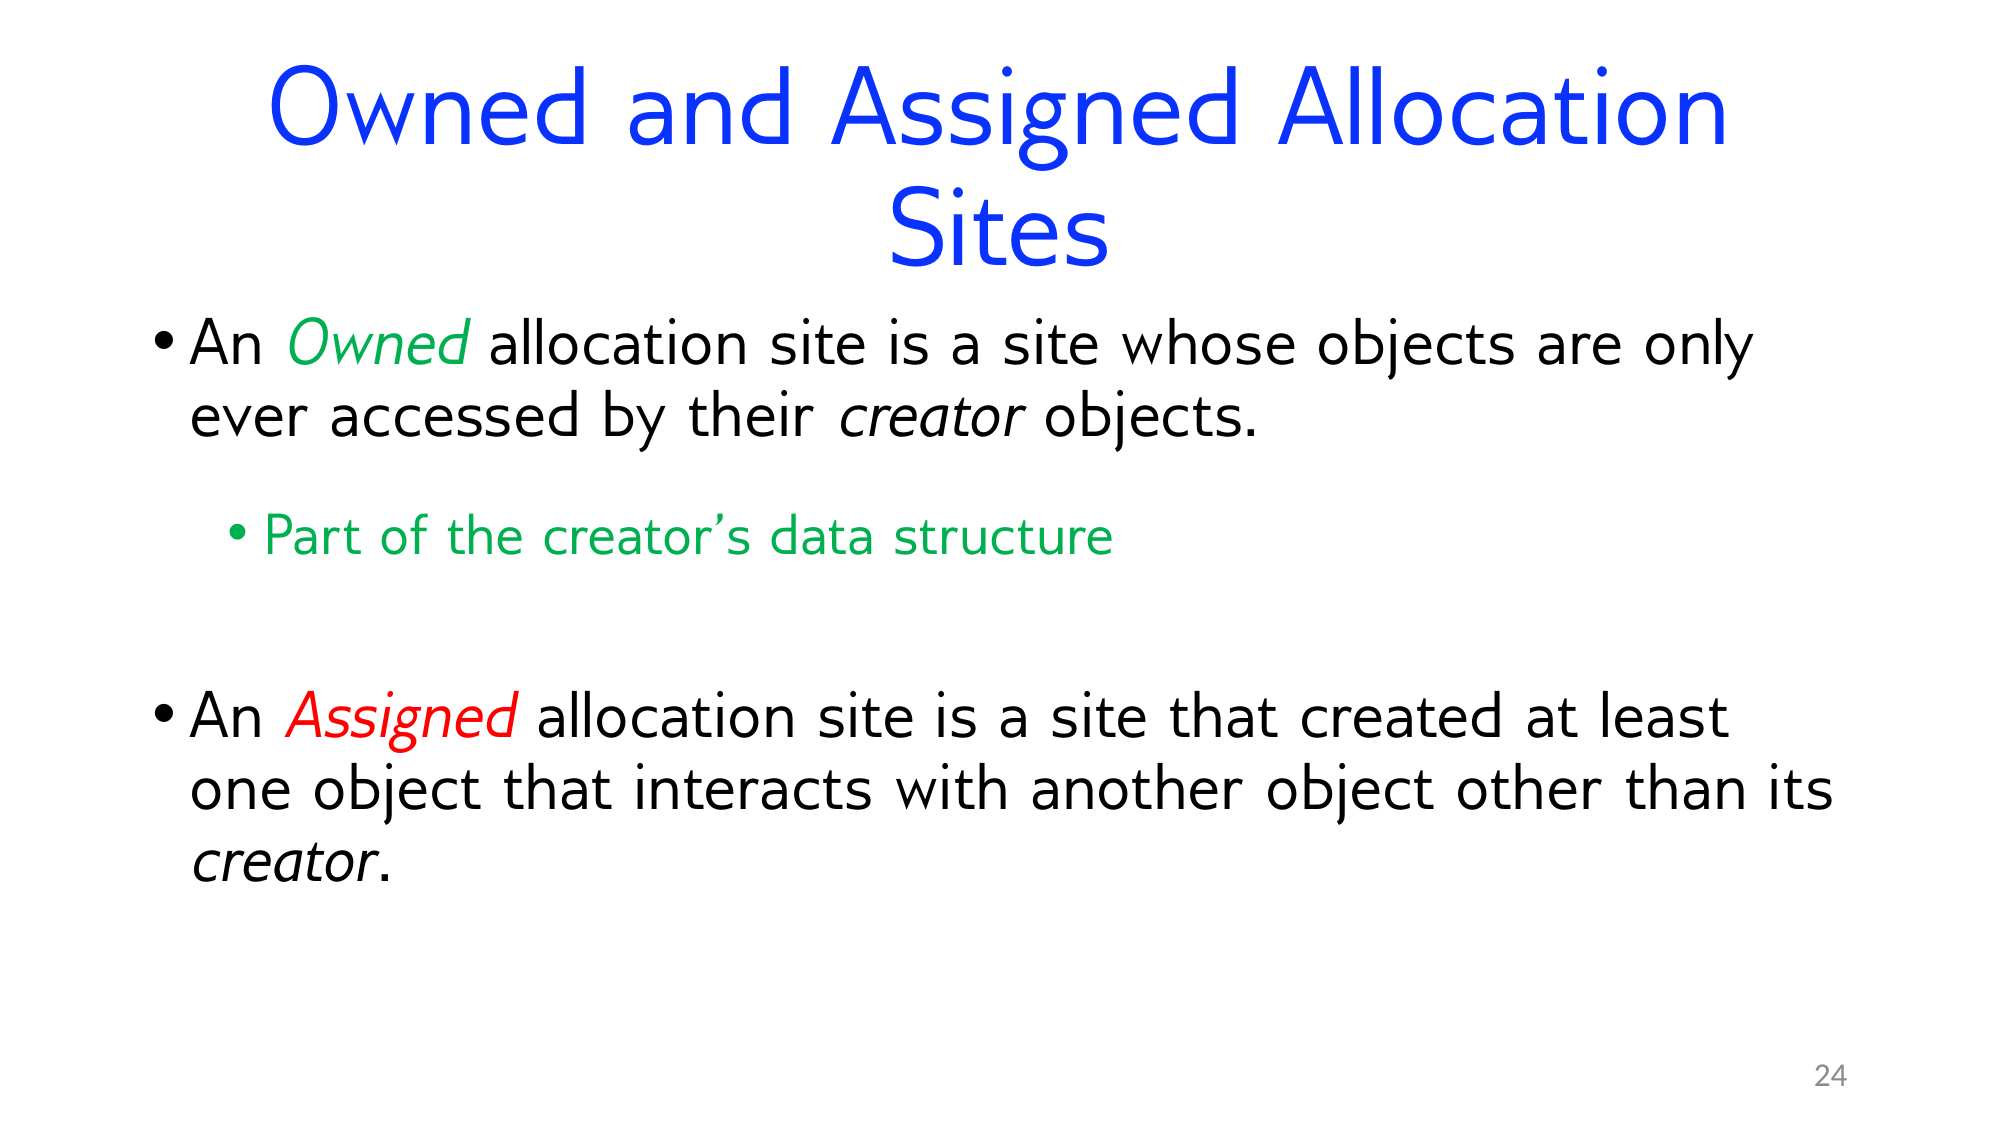

# Owned and Assigned Allocation Sites
An Owned allocation site is a site whose objects are only ever accessed by their creator objects.
Part of the creator’s data structure

An Assigned allocation site is a site that created at least one object that interacts with another object other than its creator.

24